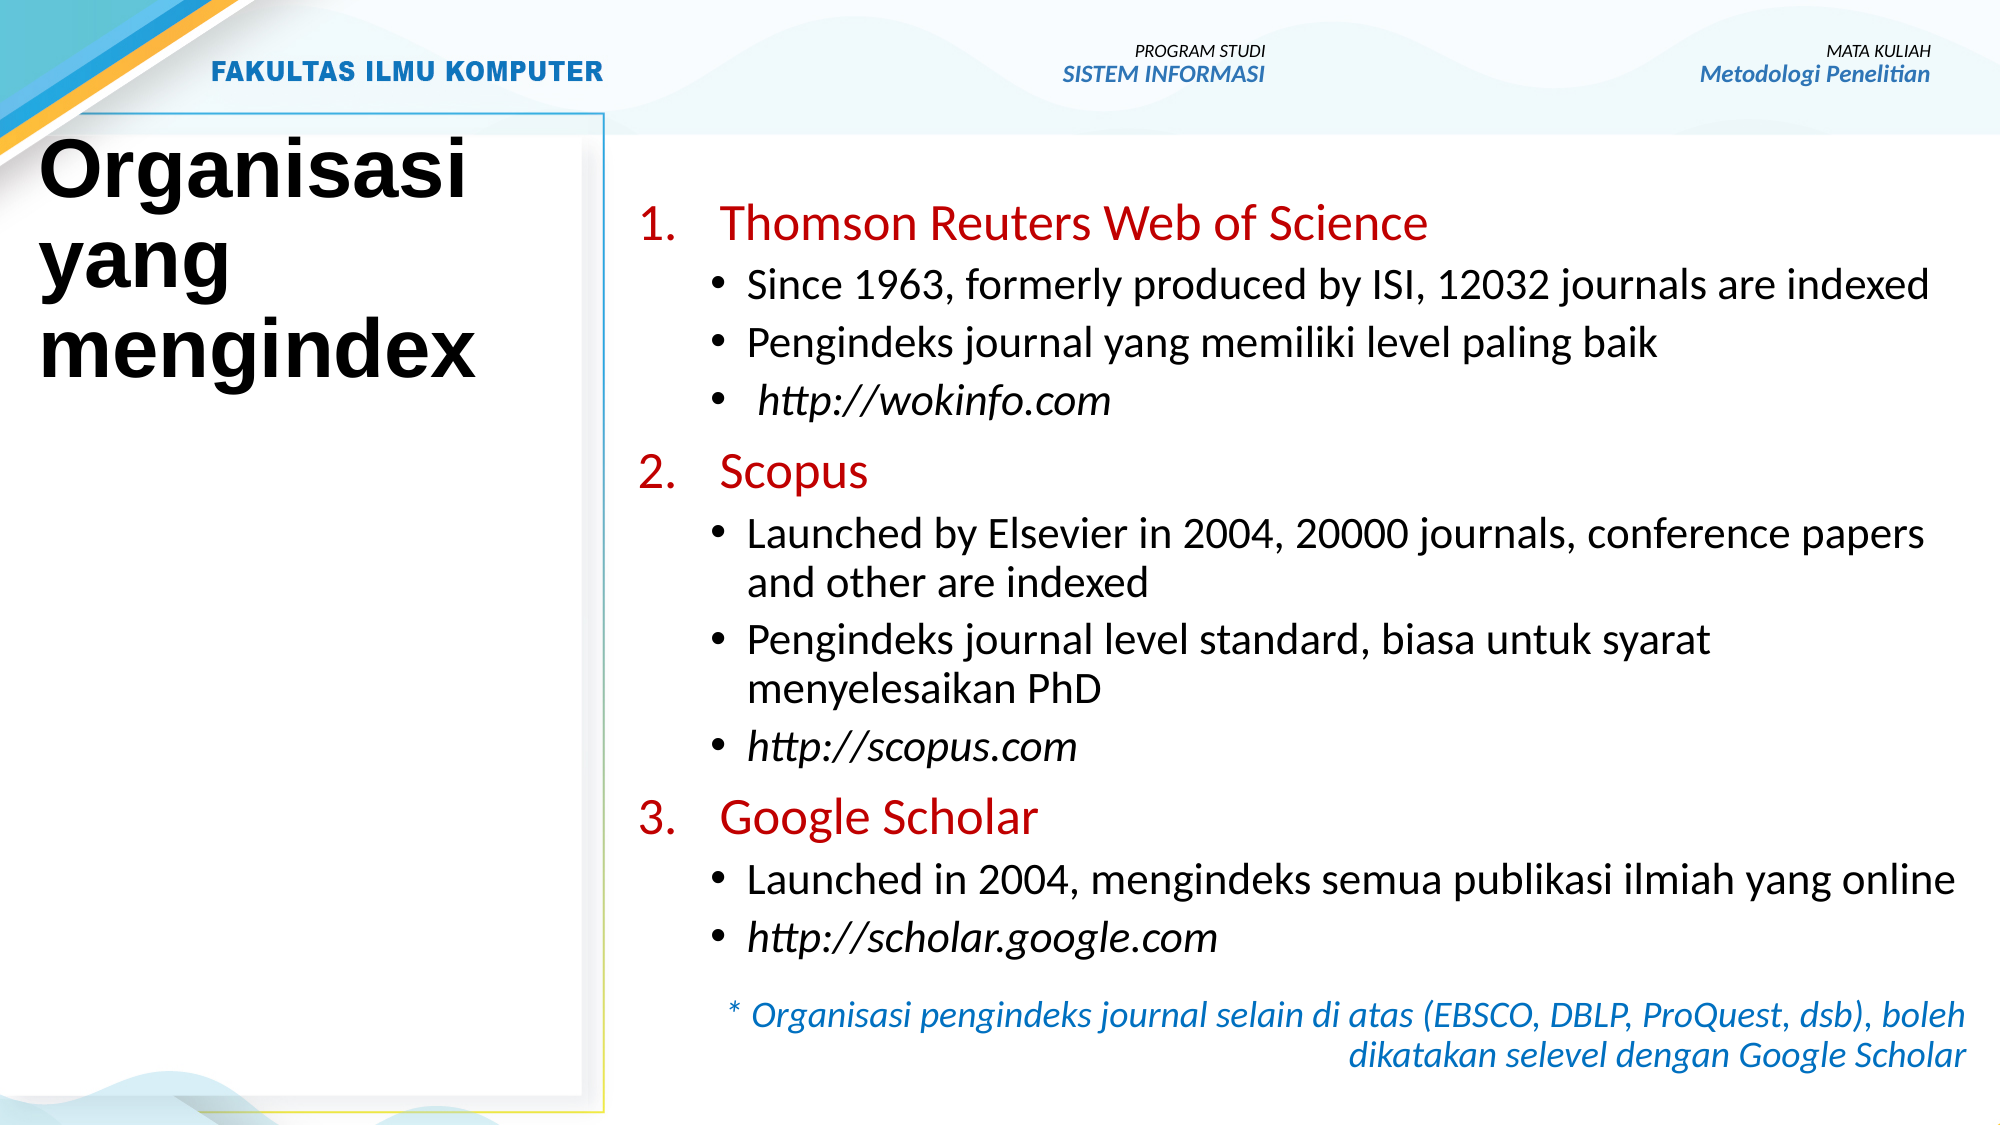

PROGRAM STUDI
SISTEM INFORMASI
MATA KULIAH
Metodologi Penelitian
Thomson Reuters Web of Science
Since 1963, formerly produced by ISI, 12032 journals are indexed
Pengindeks journal yang memiliki level paling baik
 http://wokinfo.com
Scopus
Launched by Elsevier in 2004, 20000 journals, conference papers  and other are indexed
Pengindeks journal level standard, biasa untuk syarat menyelesaikan PhD
http://scopus.com
Google Scholar
Launched in 2004, mengindeks semua publikasi ilmiah yang online
http://scholar.google.com

* Organisasi pengindeks journal selain di atas (EBSCO, DBLP, ProQuest, dsb), boleh dikatakan selevel dengan Google Scholar
Organisasi yang mengindex